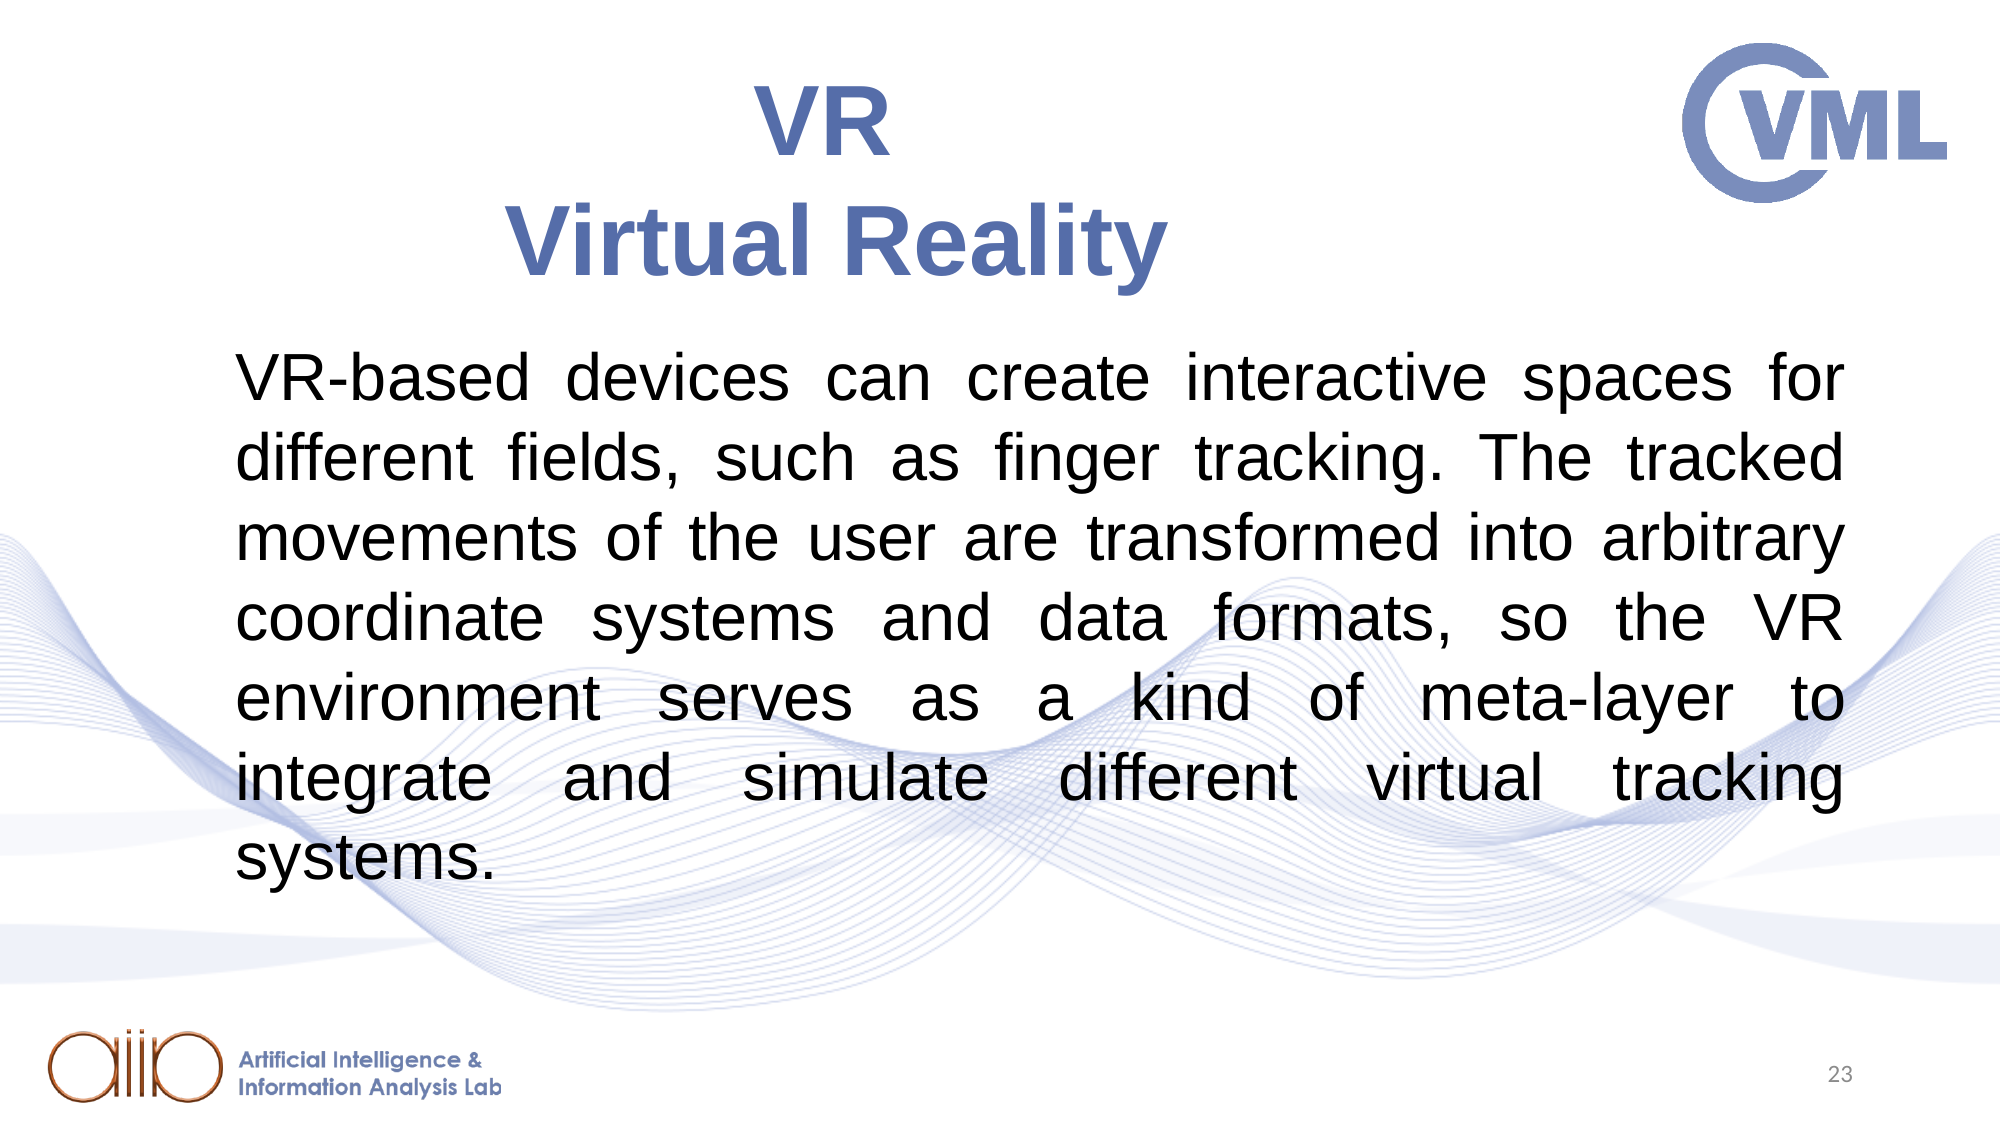

# VR Virtual Reality
VR-based devices can create interactive spaces for different fields, such as finger tracking. The tracked movements of the user are transformed into arbitrary coordinate systems and data formats, so the VR environment serves as a kind of meta-layer to integrate and simulate different virtual tracking systems.

23